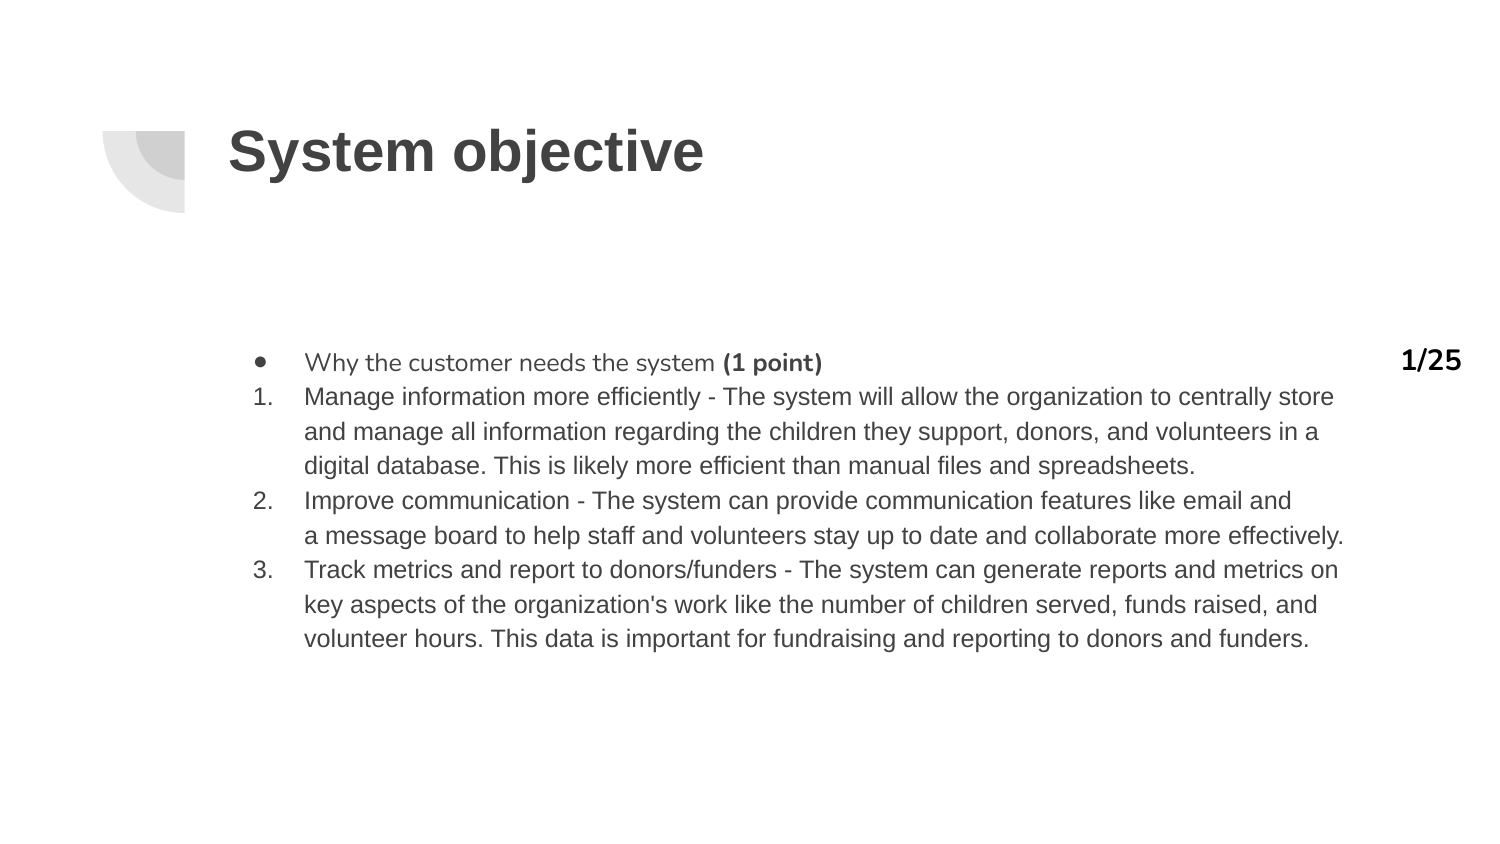

# System objective
Why the customer needs the system (1 point)
Manage information more efficiently - The system will allow the organization to centrally store and manage all information regarding the children they support, donors, and volunteers in a digital database. This is likely more efficient than manual files and spreadsheets.
Improve communication - The system can provide communication features like email and a message board to help staff and volunteers stay up to date and collaborate more effectively.
Track metrics and report to donors/funders - The system can generate reports and metrics on key aspects of the organization's work like the number of children served, funds raised, and volunteer hours. This data is important for fundraising and reporting to donors and funders.

1/25